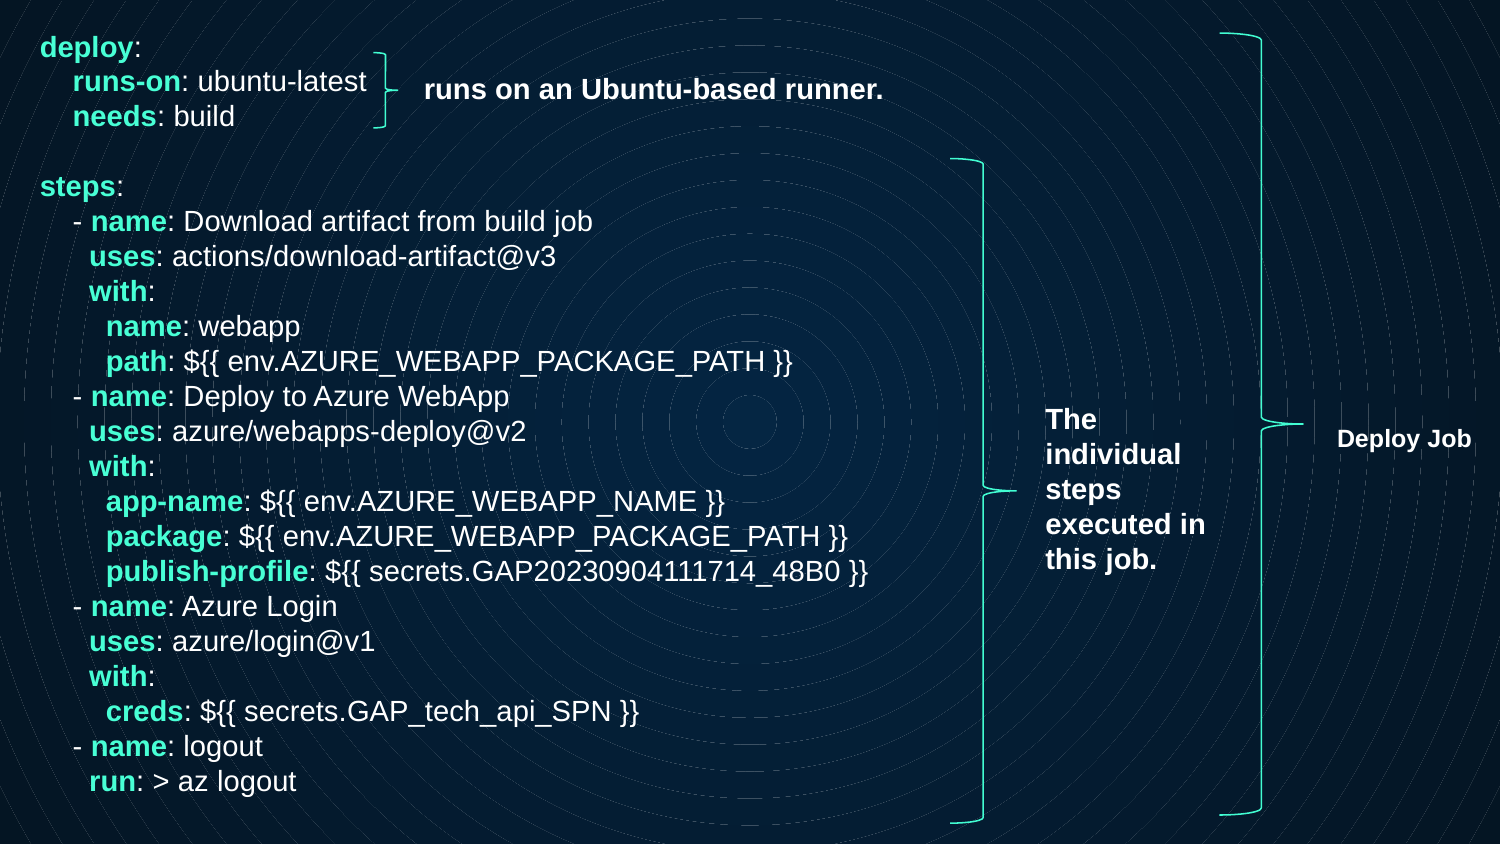

deploy:
    runs-on: ubuntu-latest
    needs: build

steps:
    - name: Download artifact from build job
      uses: actions/download-artifact@v3
      with:
        name: webapp
        path: ${{ env.AZURE_WEBAPP_PACKAGE_PATH }}
    - name: Deploy to Azure WebApp
      uses: azure/webapps-deploy@v2
      with:
        app-name: ${{ env.AZURE_WEBAPP_NAME }}
        package: ${{ env.AZURE_WEBAPP_PACKAGE_PATH }}
        publish-profile: ${{ secrets.GAP20230904111714_48B0 }}
    - name: Azure Login
      uses: azure/login@v1
      with:
        creds: ${{ secrets.GAP_tech_api_SPN }}
    - name: logout
      run: > az logout

runs on an Ubuntu-based runner.

The individual steps executed in this job.
Deploy Job